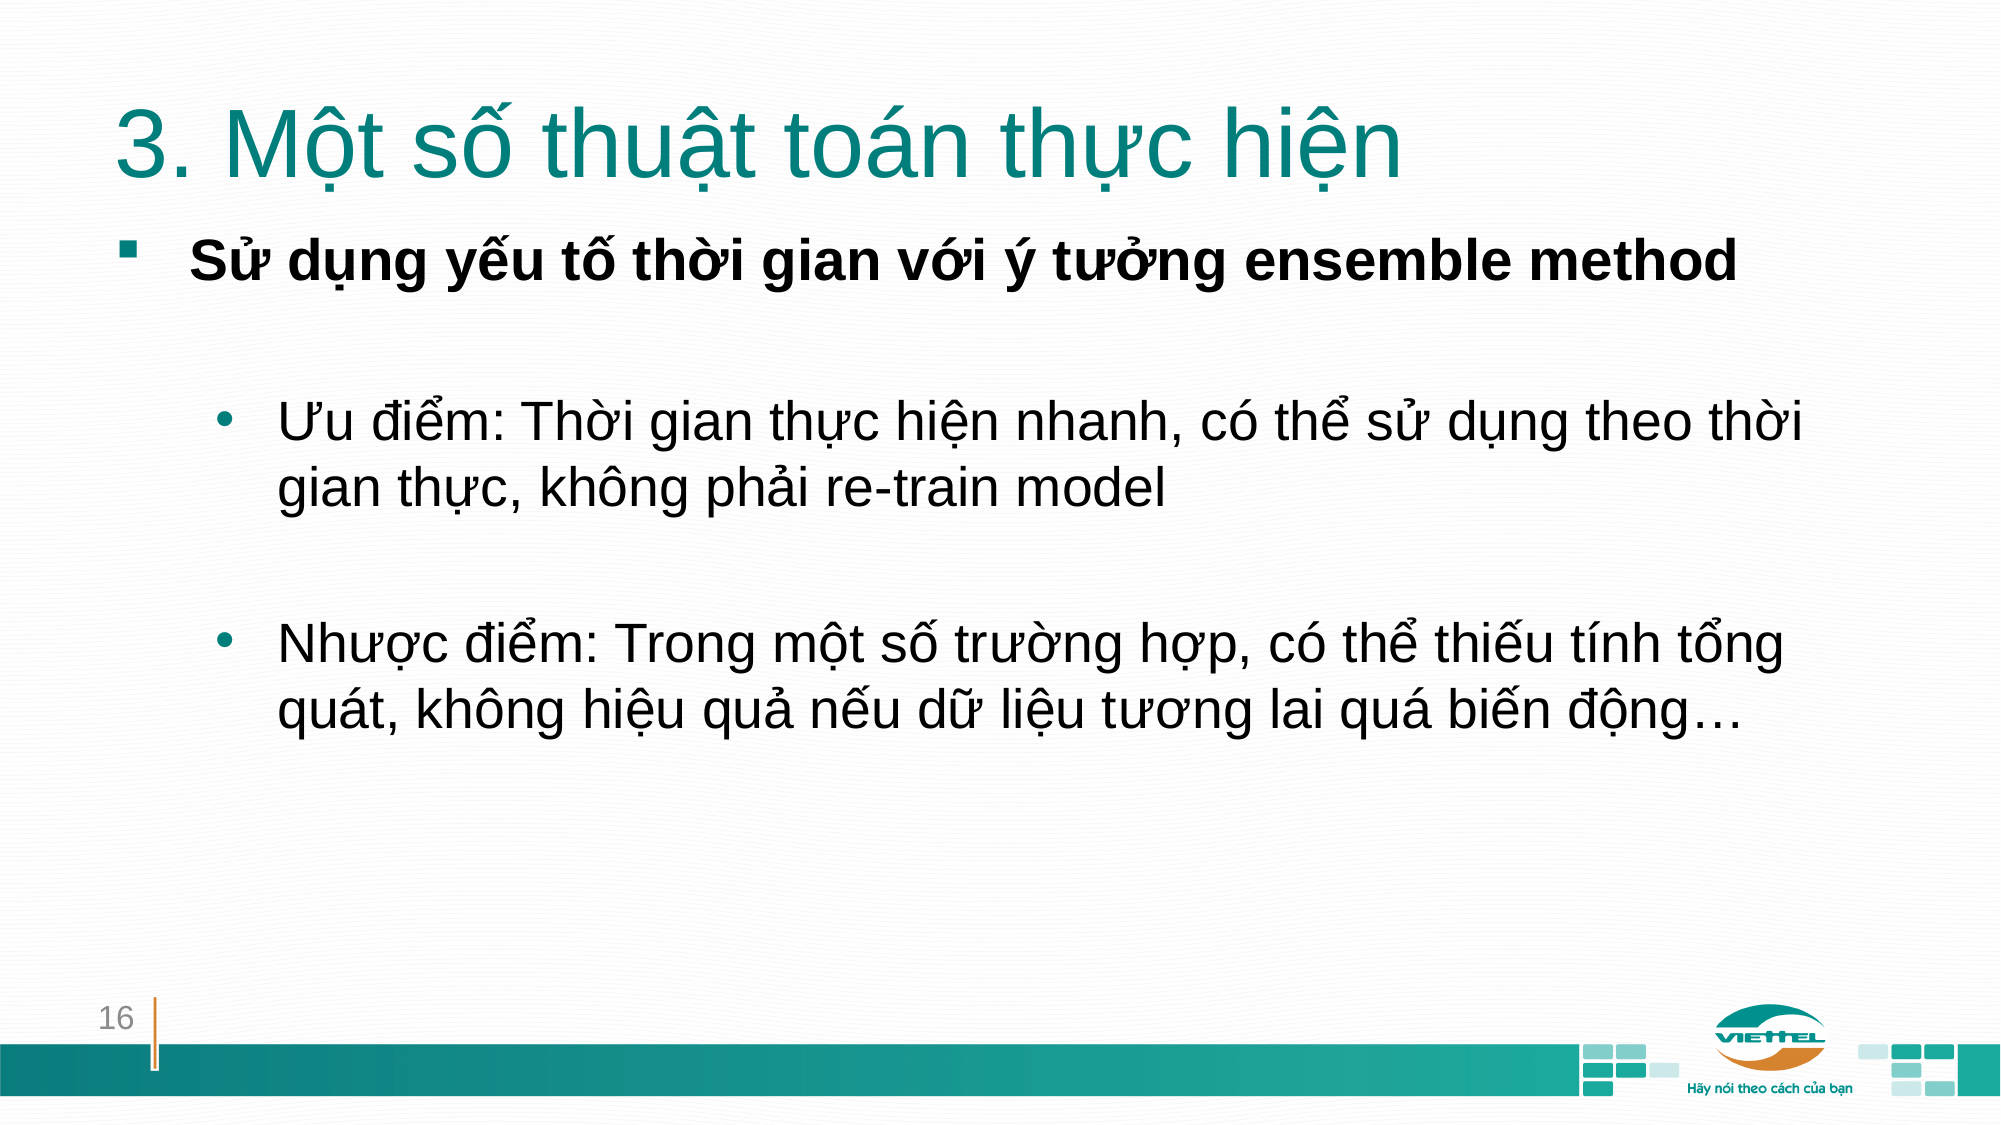

# 3. Một số thuật toán thực hiện
Sử dụng yếu tố thời gian với ý tưởng ensemble method

Ưu điểm: Thời gian thực hiện nhanh, có thể sử dụng theo thời gian thực, không phải re-train model

Nhược điểm: Trong một số trường hợp, có thể thiếu tính tổng quát, không hiệu quả nếu dữ liệu tương lai quá biến động…

16